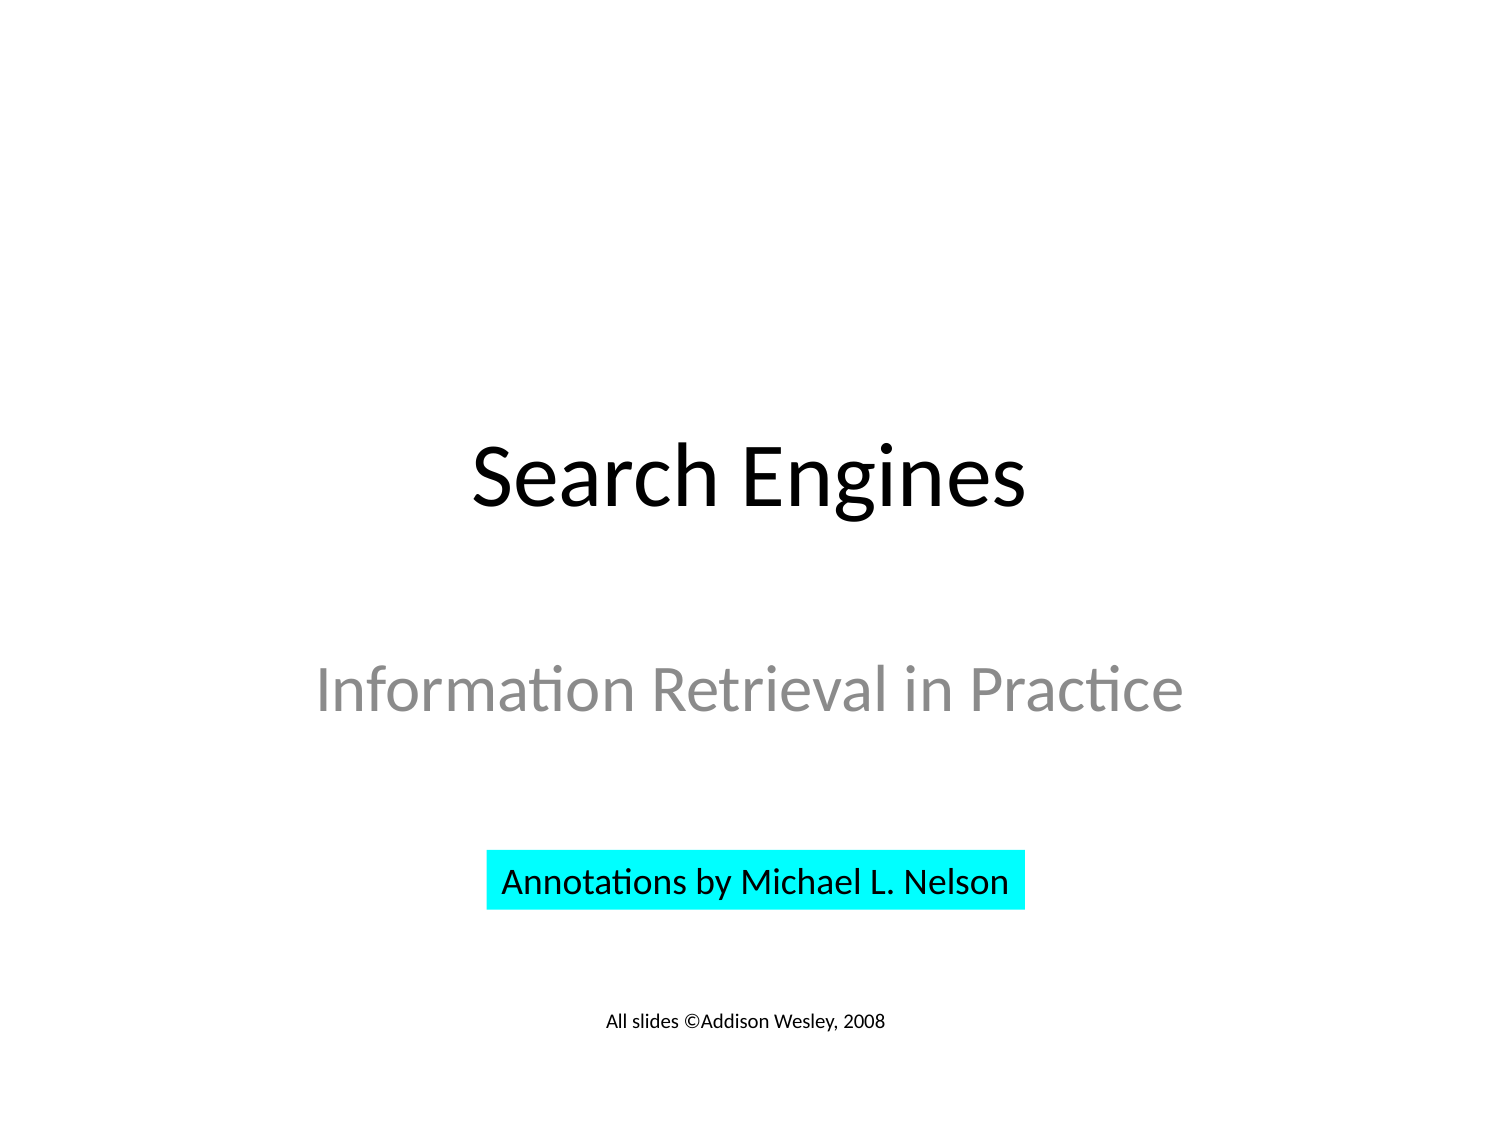

# Search Engines
Information Retrieval in Practice
Annotations by Michael L. Nelson
All slides ©Addison Wesley, 2008